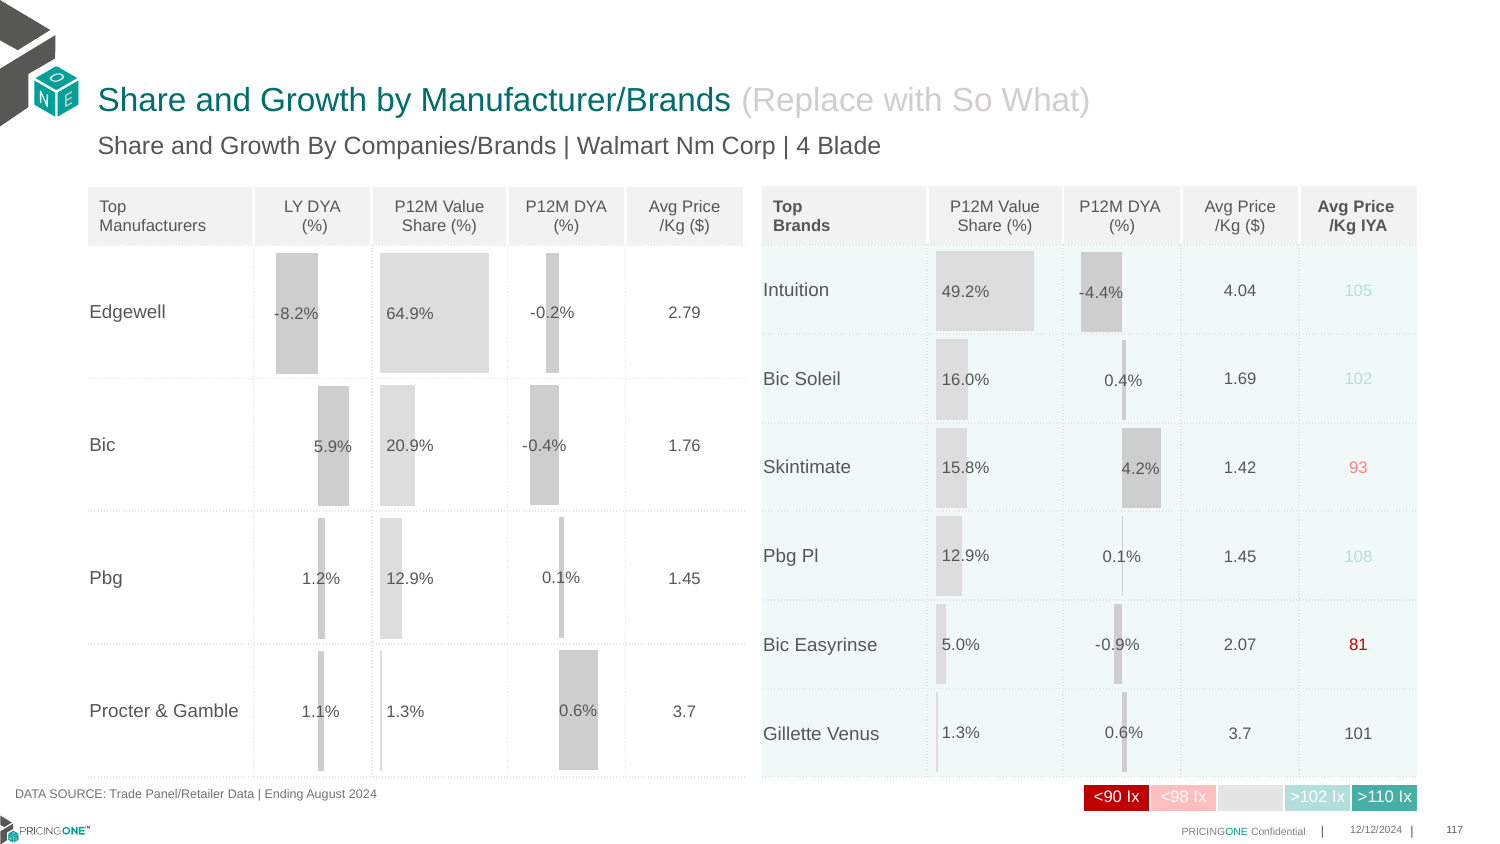

# Share and Growth by Manufacturer/Brands (Replace with So What)

Share and Growth By Companies/Brands | Walmart Nm Corp | 4 Blade
| Top Brands | P12M Value Share (%) | P12M DYA (%) | Avg Price /Kg ($) | Avg Price /Kg IYA |
| --- | --- | --- | --- | --- |
| Intuition |  |  | 4.04 | 105 |
| Bic Soleil |  |  | 1.69 | 102 |
| Skintimate |  |  | 1.42 | 93 |
| Pbg Pl |  |  | 1.45 | 108 |
| Bic Easyrinse |  |  | 2.07 | 81 |
| Gillette Venus |  |  | 3.7 | 101 |
| Top Manufacturers | LY DYA (%) | P12M Value Share (%) | P12M DYA (%) | Avg Price /Kg ($) |
| --- | --- | --- | --- | --- |
| Edgewell |  |  |  | 2.79 |
| Bic |  |  |  | 1.76 |
| Pbg |  |  |  | 1.45 |
| Procter & Gamble |  |  |  | 3.7 |

### Chart

| Category | Share DYA P12M |
|---|---|
| None | -0.0020682447690624217 |

### Chart

| Category | Value Share P12M |
|---|---|
| None | 0.6492061662570011 |

### Chart

| Category | Share DYA LY |
|---|---|
| None | -0.08200849769232232 |

### Chart

| Category | Value Share |
|---|---|
| None | 0.4915209142657527 |

### Chart

| Category | Share DYA |
|---|---|
| None | -0.04372539418963112 |
DATA SOURCE: Trade Panel/Retailer Data | Ending August 2024
| <90 Ix | <98 Ix |  | >102 Ix | >110 Ix |
| --- | --- | --- | --- | --- |

12/12/2024
117